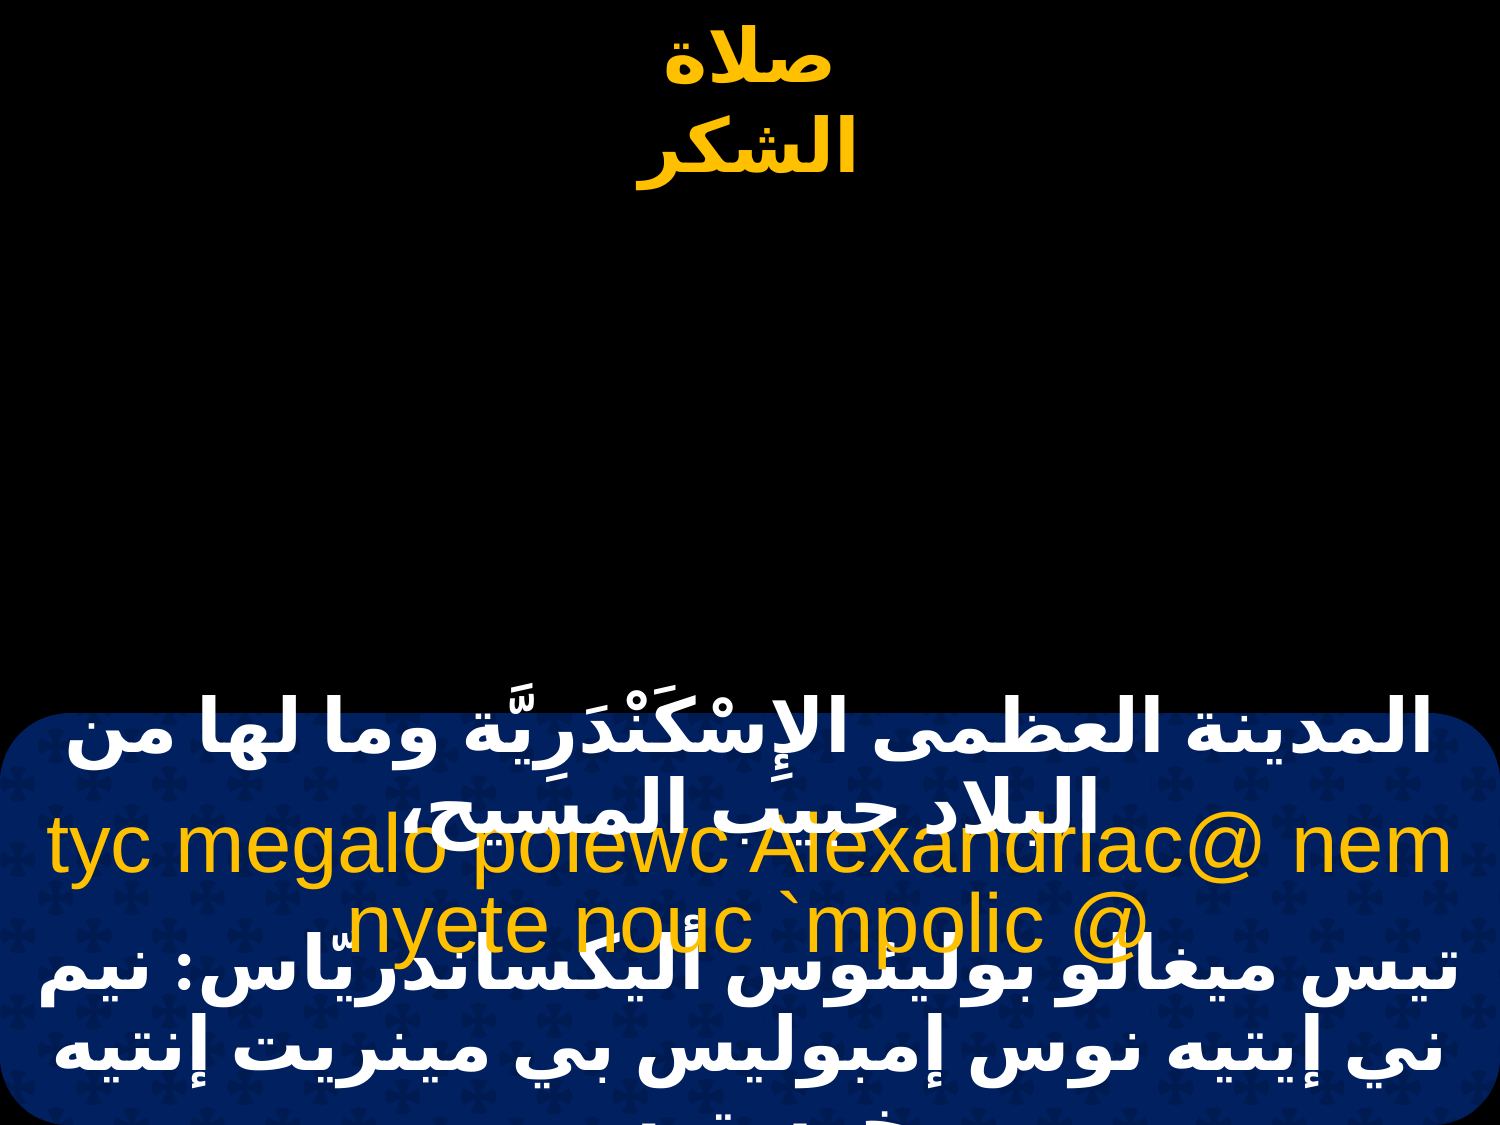

المدينة العظمى الإِسْكَنْدَرِيَّة وما لها من البلاد حبيب المسيح،
tyc megalo polewc Alexandriac@ nem nyete nouc `mpolic @
تيس ميغالو بوليئوس أليكساندريّاس: نيم ني إيتيه نوس إمبوليس بي مينريت إنتيه بخرستوس